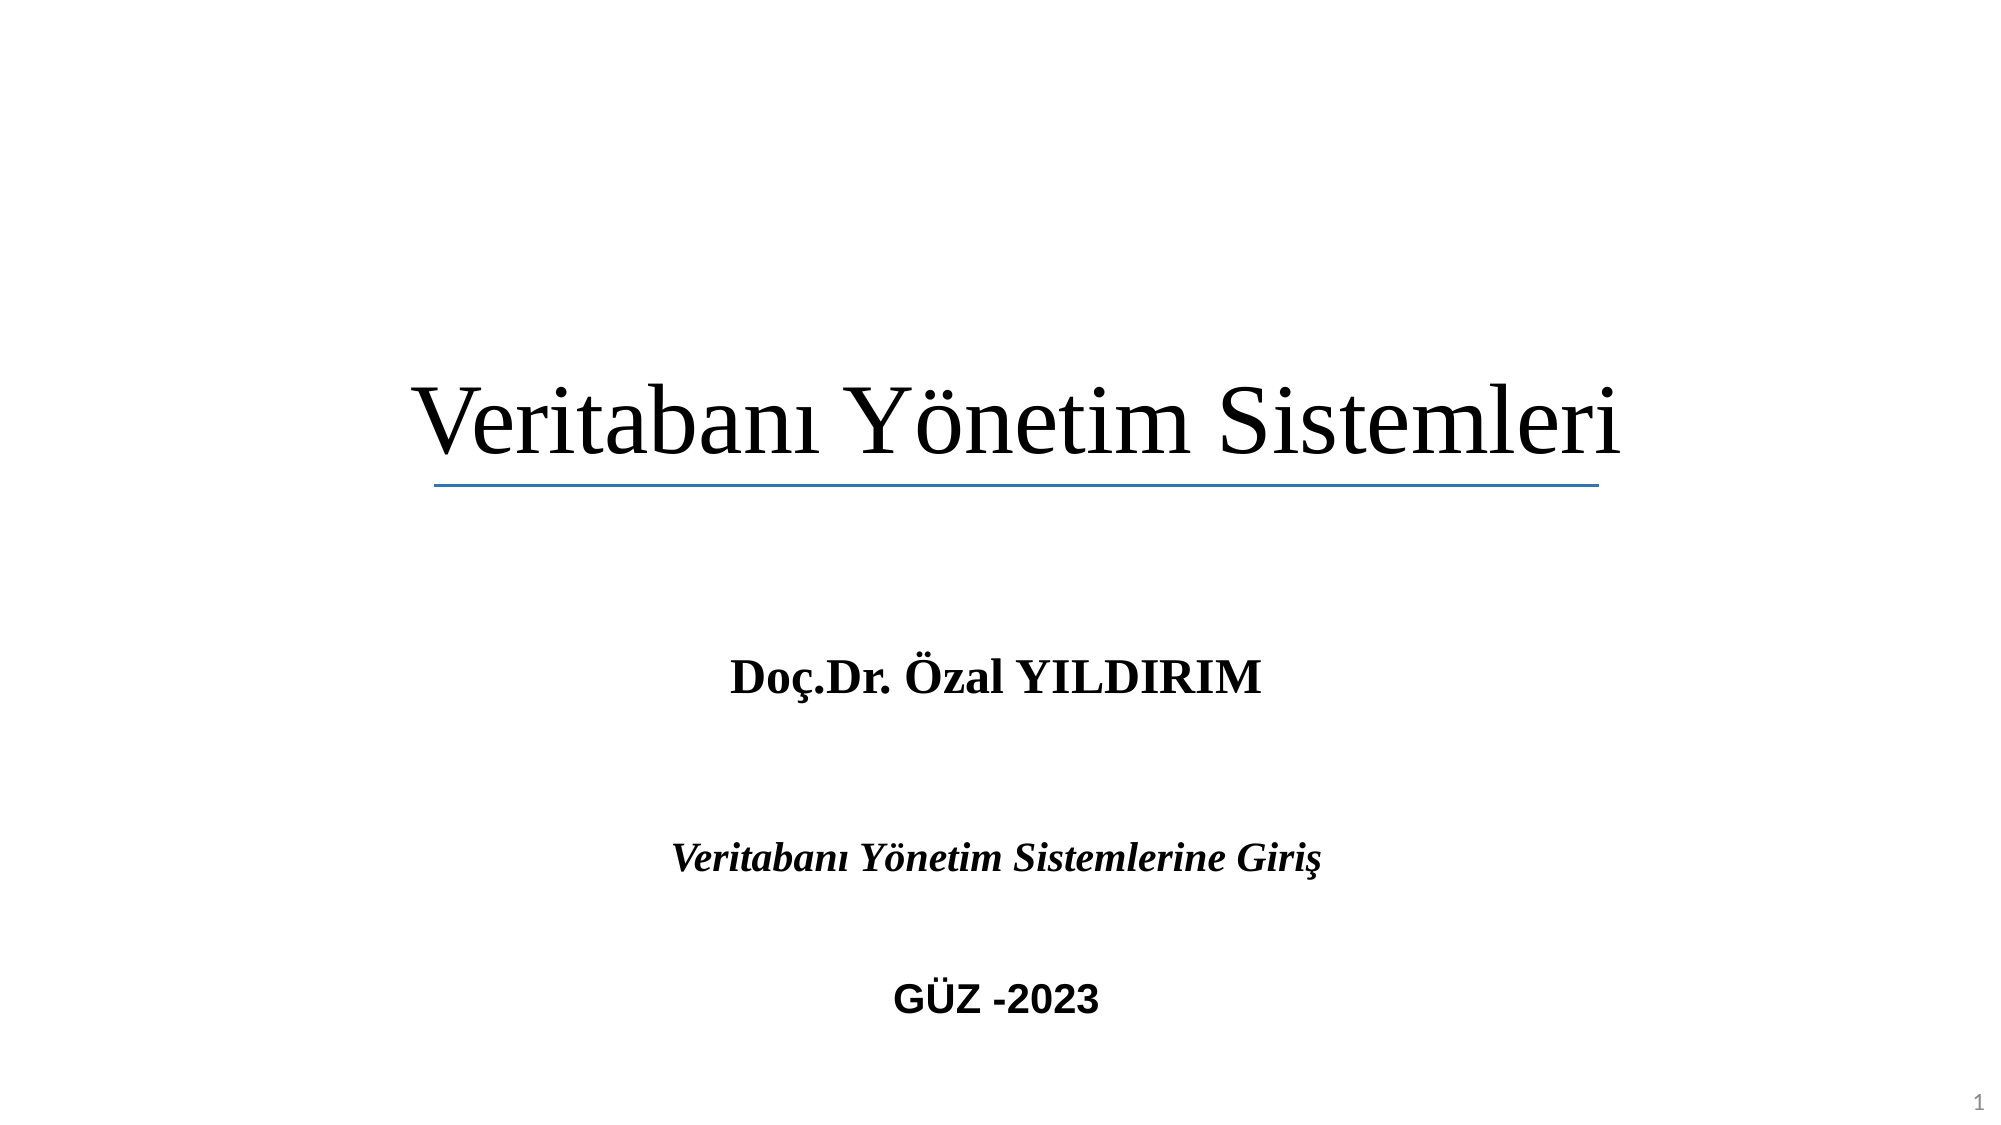

# Veritabanı Yönetim Sistemleri
Doç.Dr. Özal YILDIRIM
Veritabanı Yönetim Sistemlerine Giriş
GÜZ -2023
1